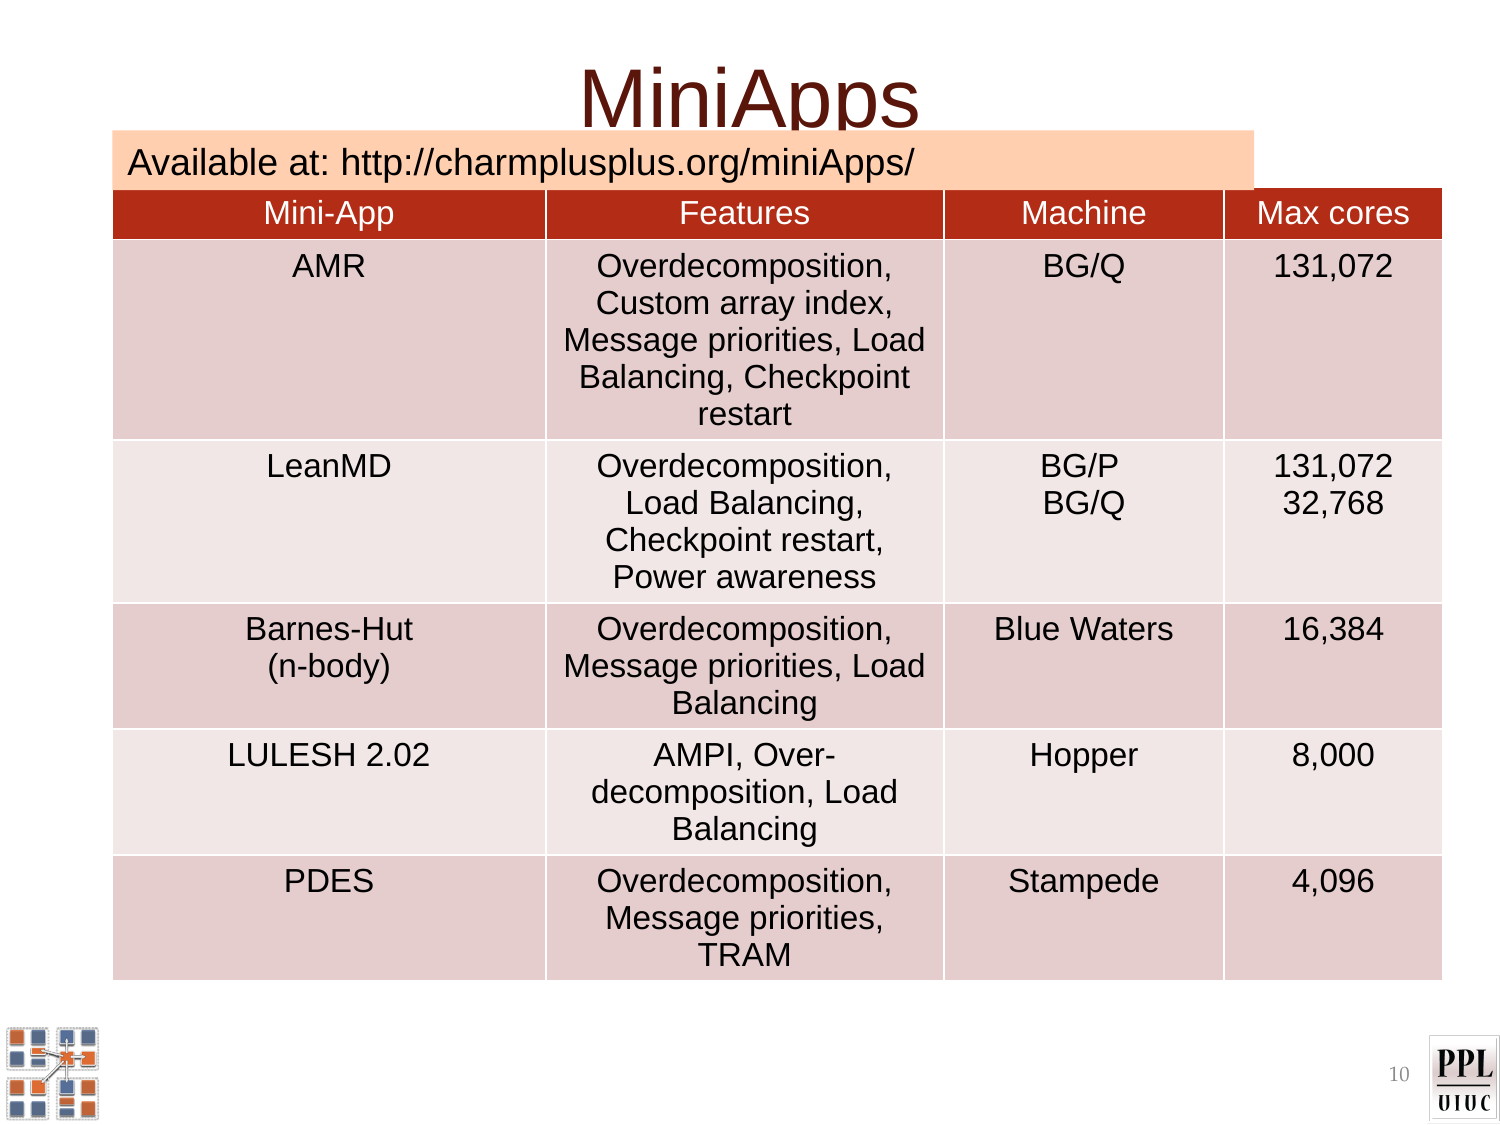

# MiniApps
Available at: http://charmplusplus.org/miniApps/
| Mini-App | Features | Machine | Max cores |
| --- | --- | --- | --- |
| AMR | Overdecomposition, Custom array index, Message priorities, Load Balancing, Checkpoint restart | BG/Q | 131,072 |
| LeanMD | Overdecomposition, Load Balancing, Checkpoint restart, Power awareness | BG/P BG/Q | 131,072 32,768 |
| Barnes-Hut (n-body) | Overdecomposition, Message priorities, Load Balancing | Blue Waters | 16,384 |
| LULESH 2.02 | AMPI, Over-decomposition, Load Balancing | Hopper | 8,000 |
| PDES | Overdecomposition, Message priorities, TRAM | Stampede | 4,096 |

10